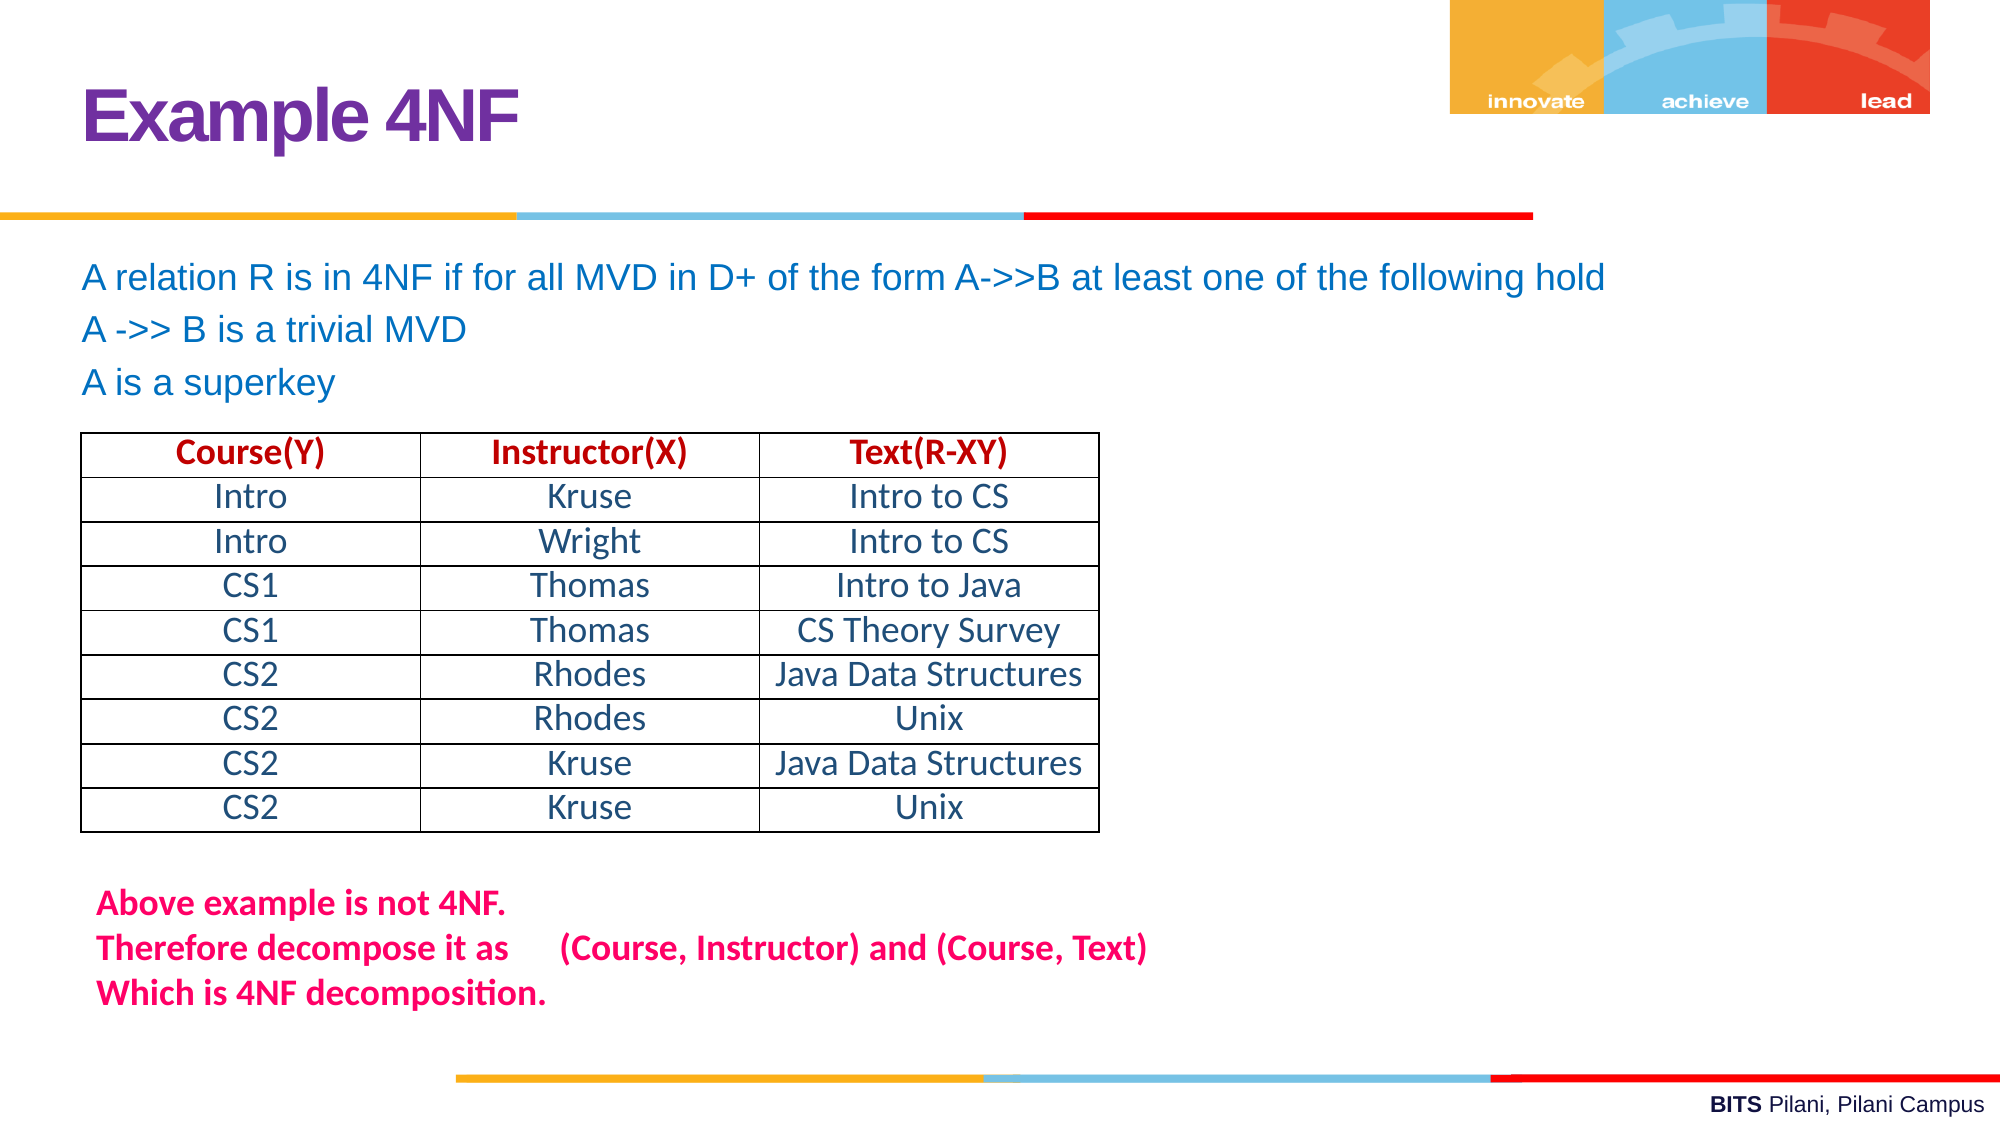

Example 4NF
A relation R is in 4NF if for all MVD in D+ of the form A->>B at least one of the following hold
A ->> B is a trivial MVD
A is a superkey

| Course(Y) | Instructor(X) | Text(R-XY) |
| --- | --- | --- |
| Intro | Kruse | Intro to CS |
| Intro | Wright | Intro to CS |
| CS1 | Thomas | Intro to Java |
| CS1 | Thomas | CS Theory Survey |
| CS2 | Rhodes | Java Data Structures |
| CS2 | Rhodes | Unix |
| CS2 | Kruse | Java Data Structures |
| CS2 | Kruse | Unix |
Above example is not 4NF.
Therefore decompose it as      (Course, Instructor) and (Course, Text)
Which is 4NF decomposition.